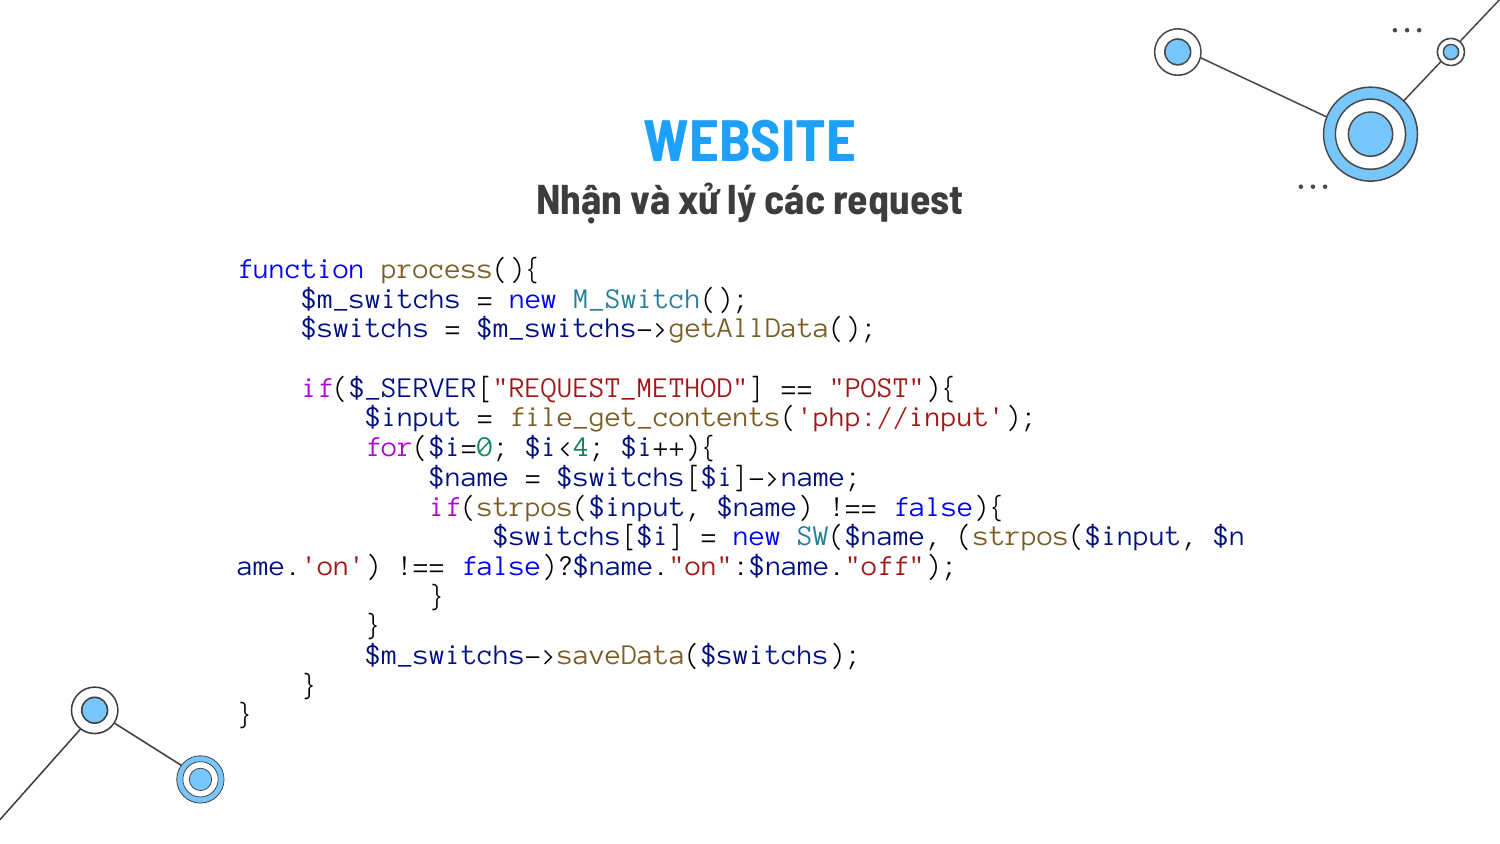

WEBSITE
Nhận và xử lý các request
function process(){
    $m_switchs = new M_Switch();
    $switchs = $m_switchs->getAllData();

    if($_SERVER["REQUEST_METHOD"] == "POST"){
        $input = file_get_contents('php://input');
        for($i=0; $i<4; $i++){
            $name = $switchs[$i]->name;
            if(strpos($input, $name) !== false){
                $switchs[$i] = new SW($name, (strpos($input, $name.'on') !== false)?$name."on":$name."off");
            }
        }
        $m_switchs->saveData($switchs);
    }
}